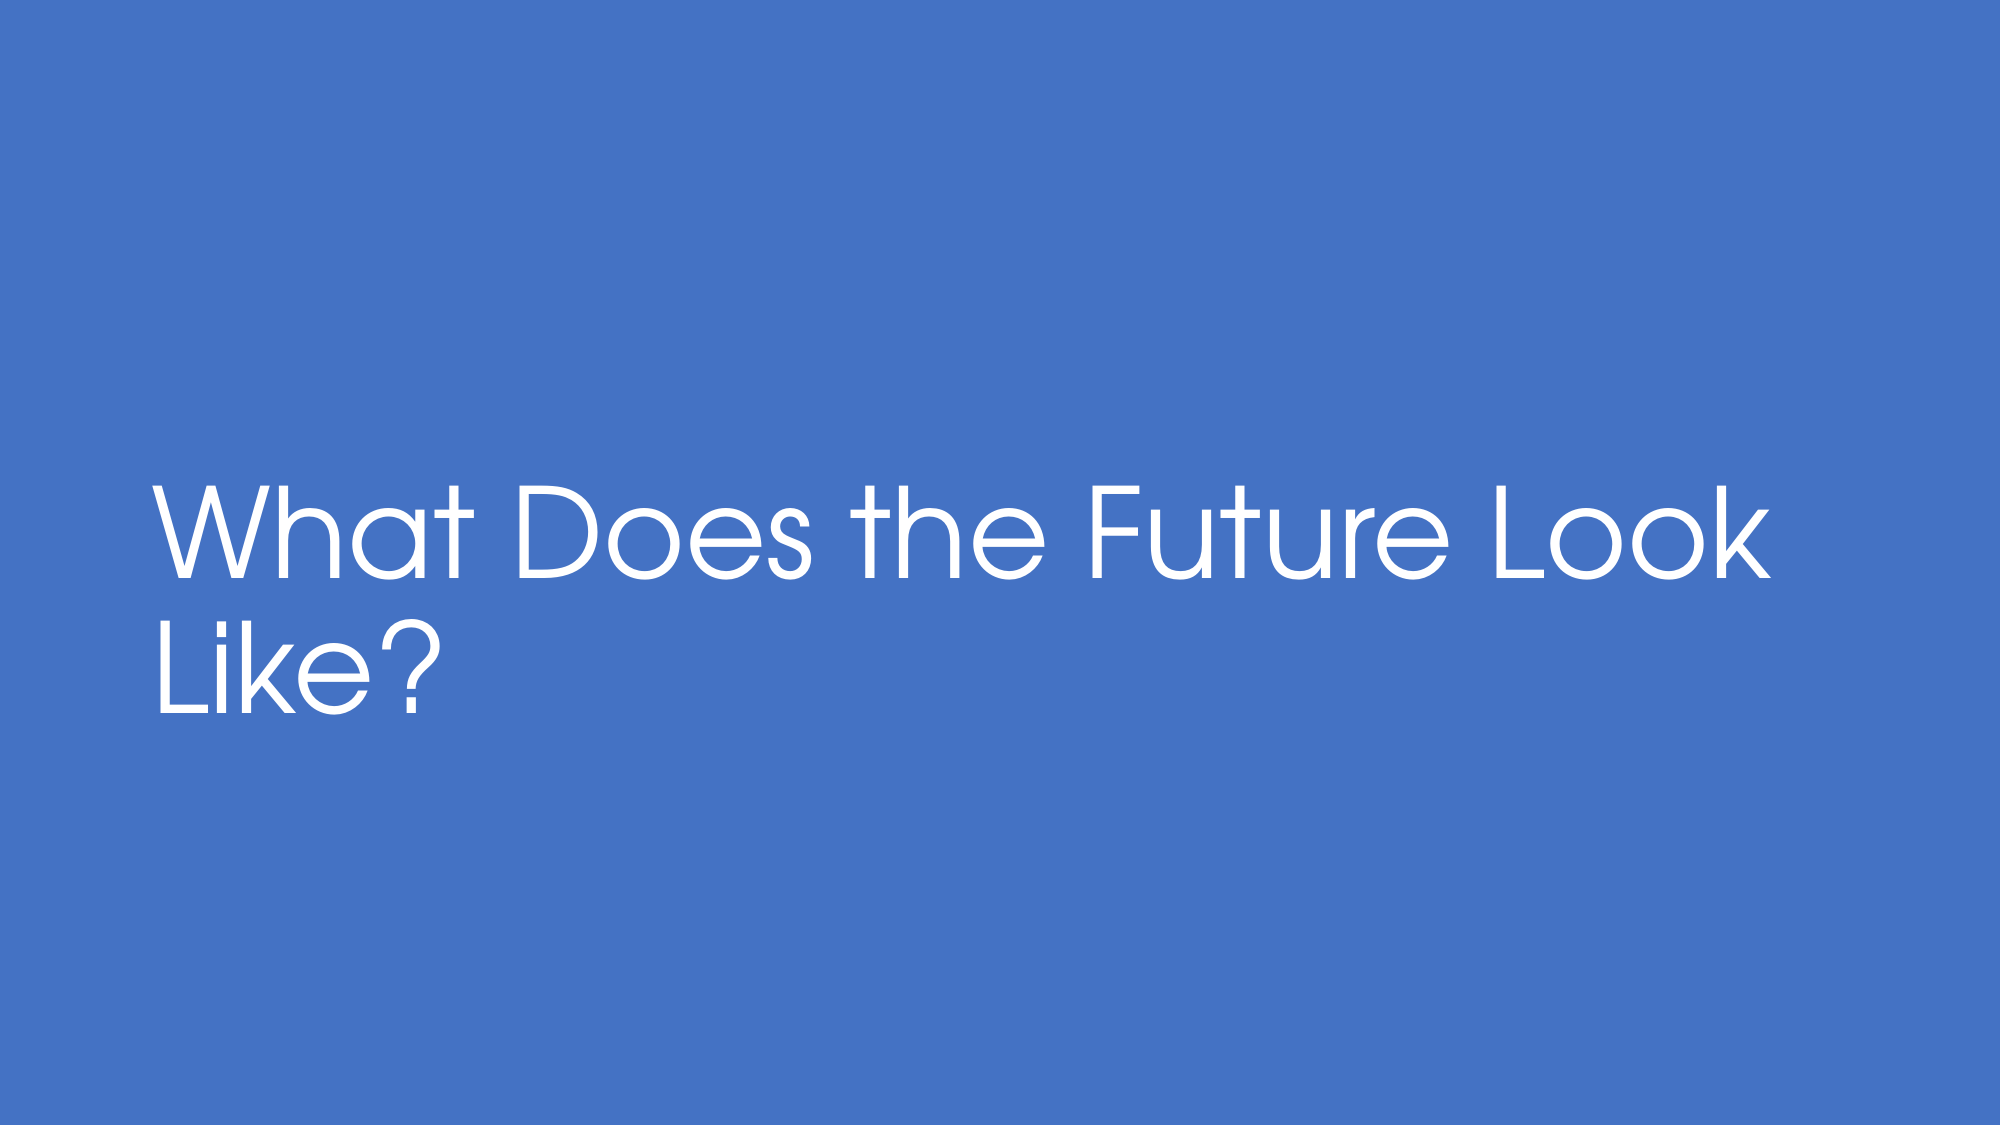

# What Does the Future Look Like?